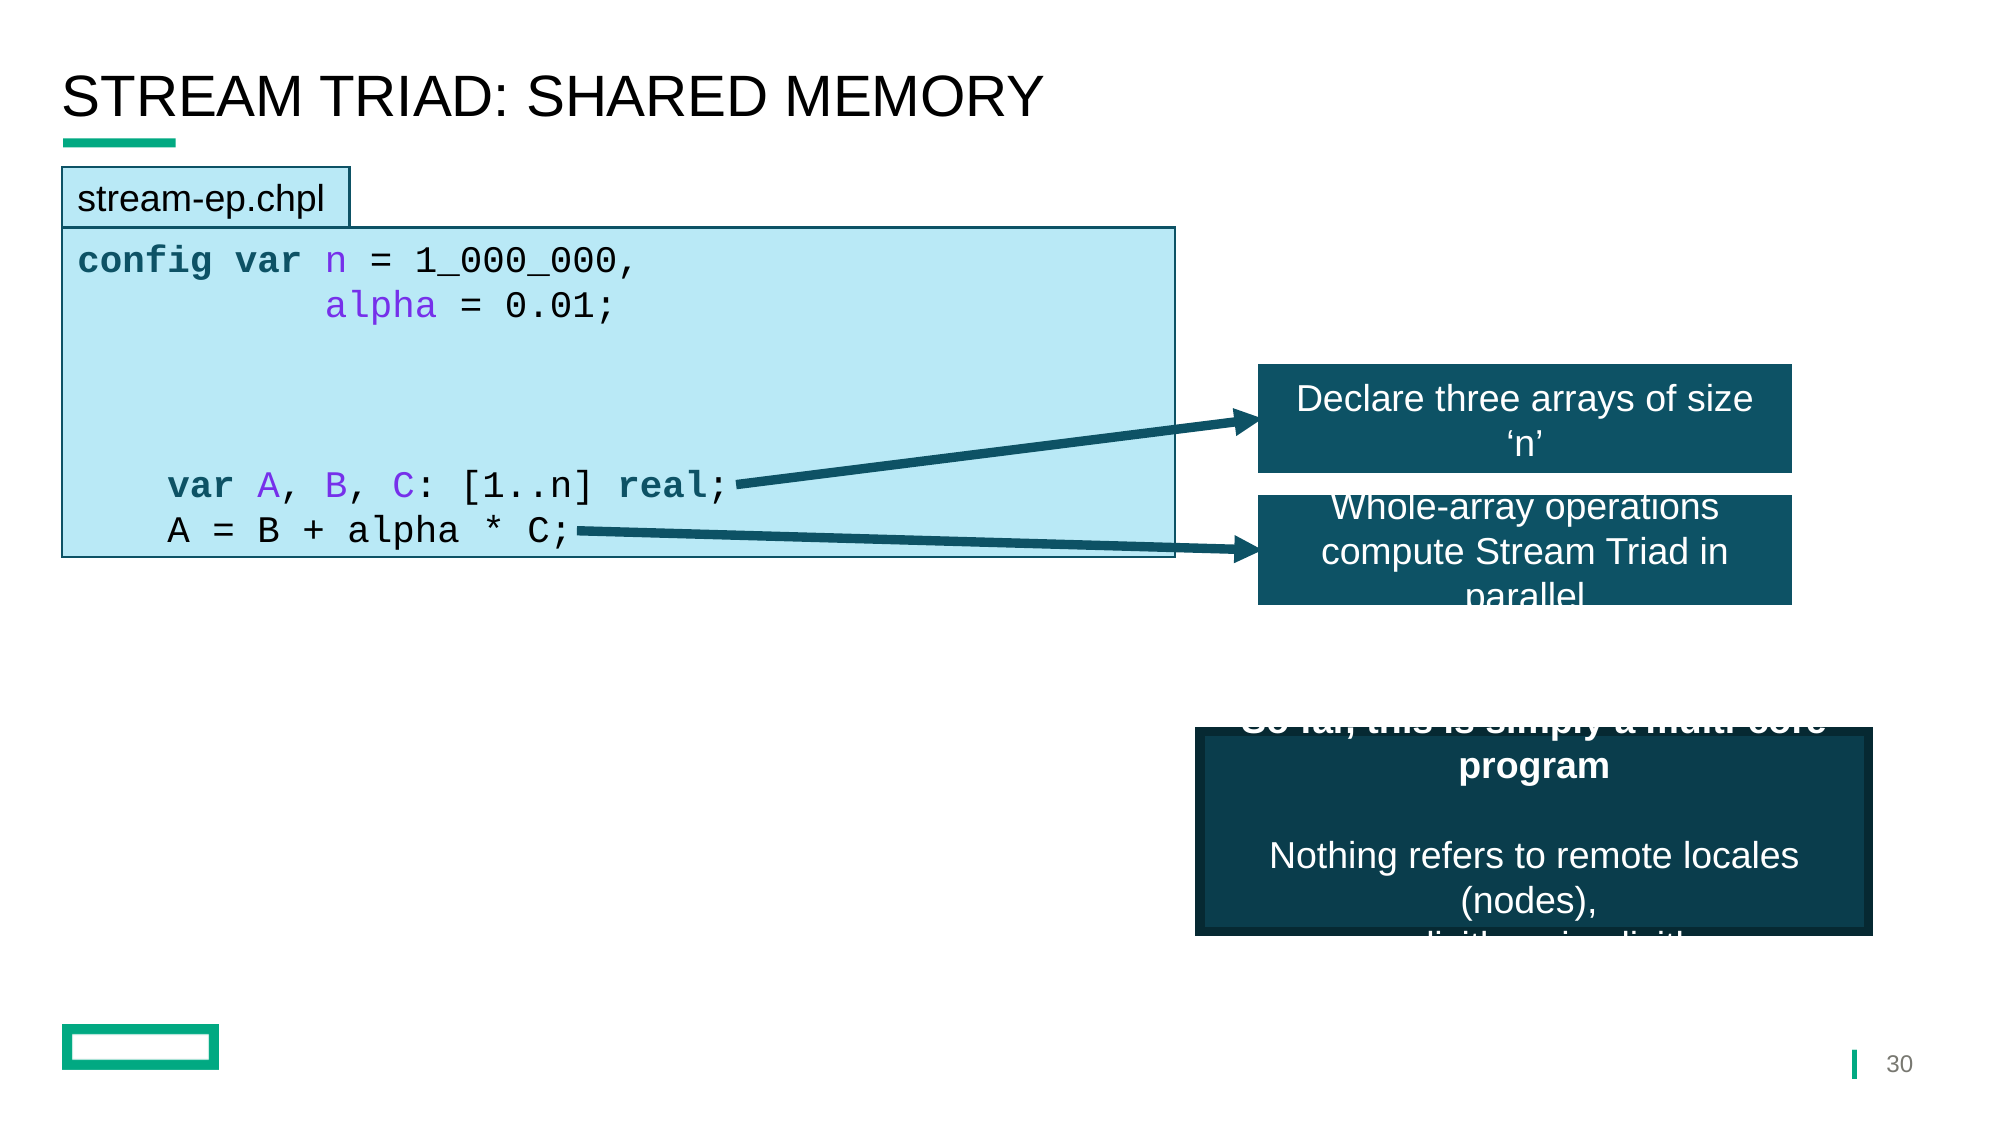

# Stream Triad: Shared Memory
stream-ep.chpl
config var n = 1_000_000,
           alpha = 0.01;

    var A, B, C: [1..n] real;
    A = B + alpha * C;
Declare three arrays of size ‘n’
Whole-array operations compute Stream Triad in parallel
So far, this is simply a multi-core program

Nothing refers to remote locales (nodes),
explicitly or implicitly
30